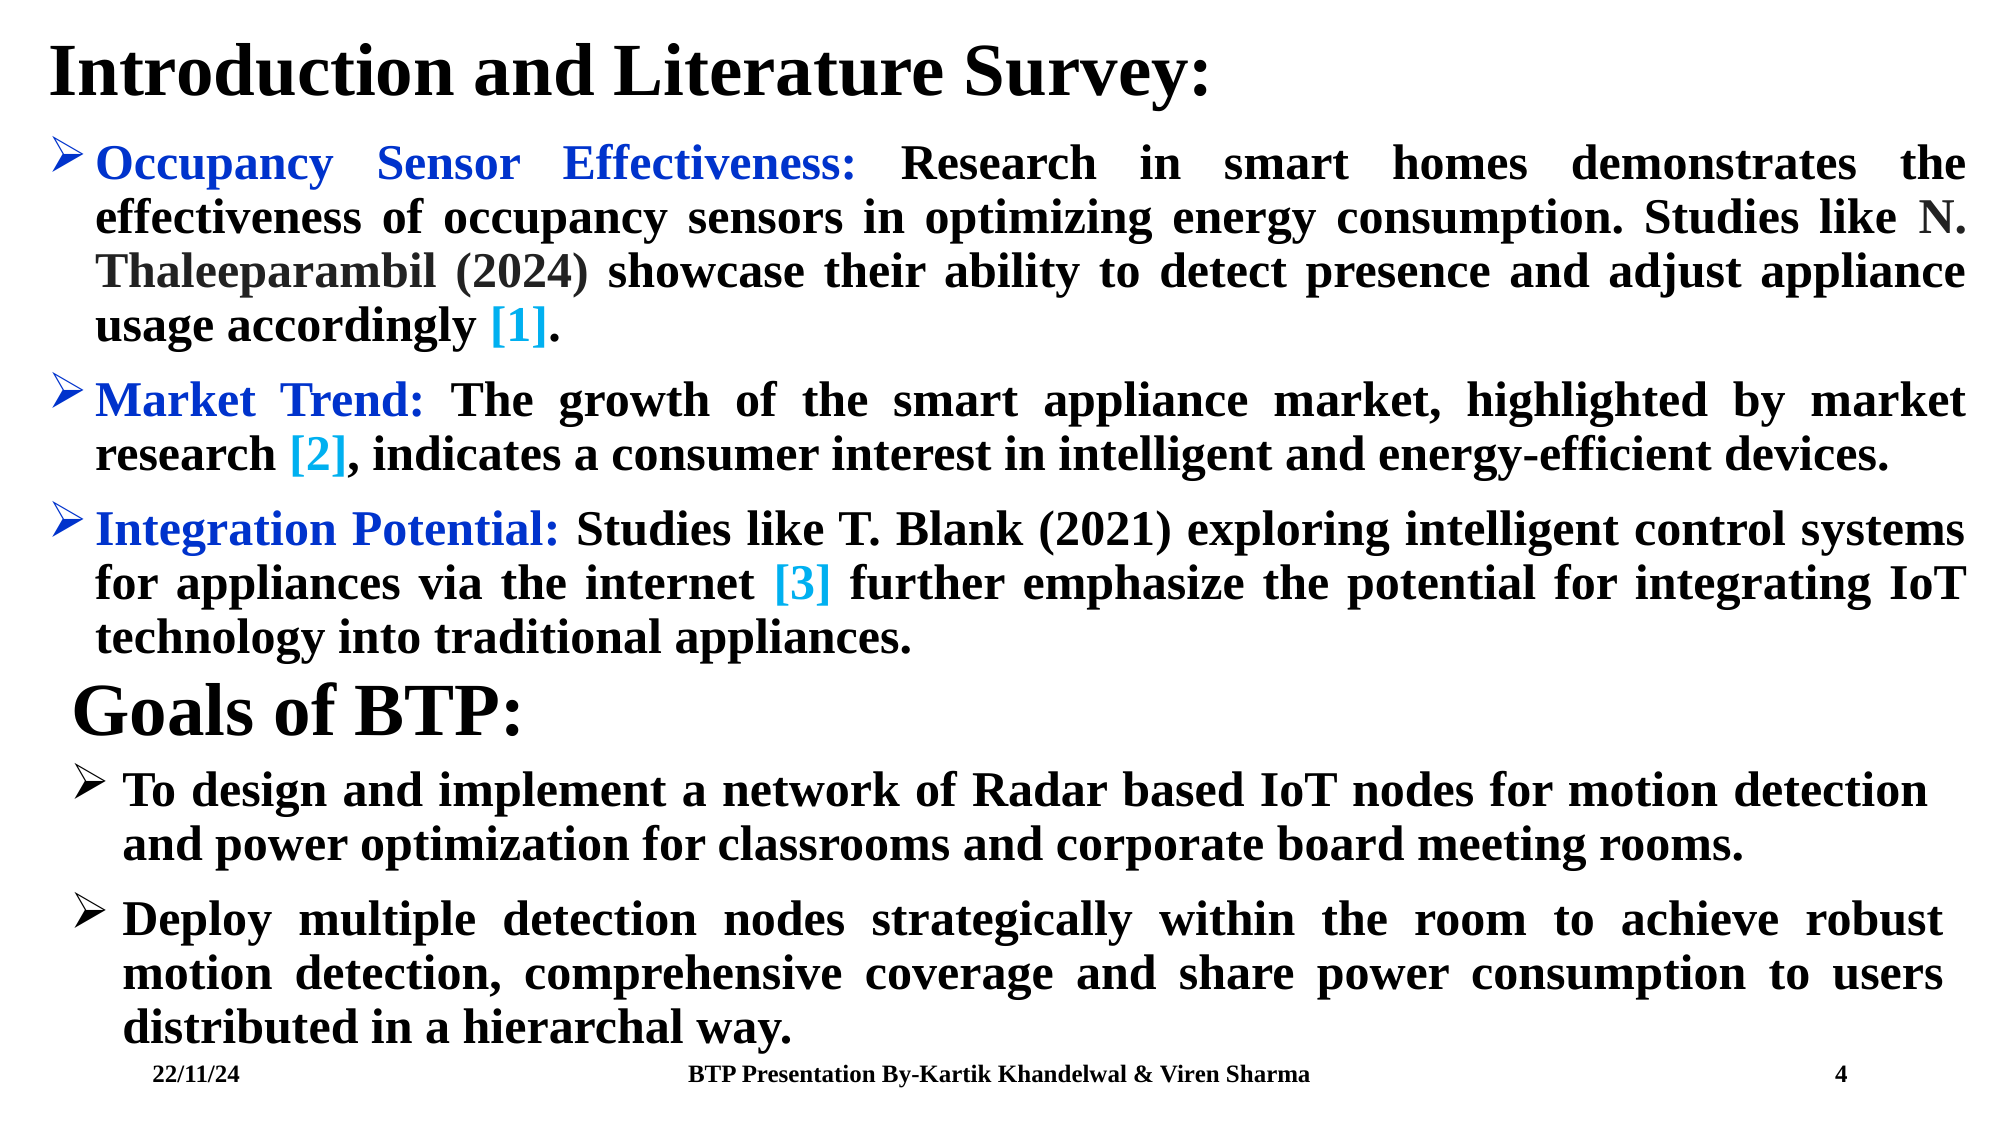

# Introduction and Literature Survey:
Occupancy Sensor Effectiveness: Research in smart homes demonstrates the effectiveness of occupancy sensors in optimizing energy consumption. Studies like N. Thaleeparambil (2024) showcase their ability to detect presence and adjust appliance usage accordingly [1].
Market Trend: The growth of the smart appliance market, highlighted by market research [2], indicates a consumer interest in intelligent and energy-efficient devices.
Integration Potential: Studies like T. Blank (2021) exploring intelligent control systems for appliances via the internet [3] further emphasize the potential for integrating IoT technology into traditional appliances.
Goals of BTP:

To design and implement a network of Radar based IoT nodes for motion detection  and power optimization for classrooms and corporate board meeting rooms.
Deploy multiple detection nodes strategically within the room to achieve robust motion detection, comprehensive coverage and share power consumption to users distributed in a hierarchal way.

22/11/24
BTP Presentation By-Kartik Khandelwal & Viren Sharma
4